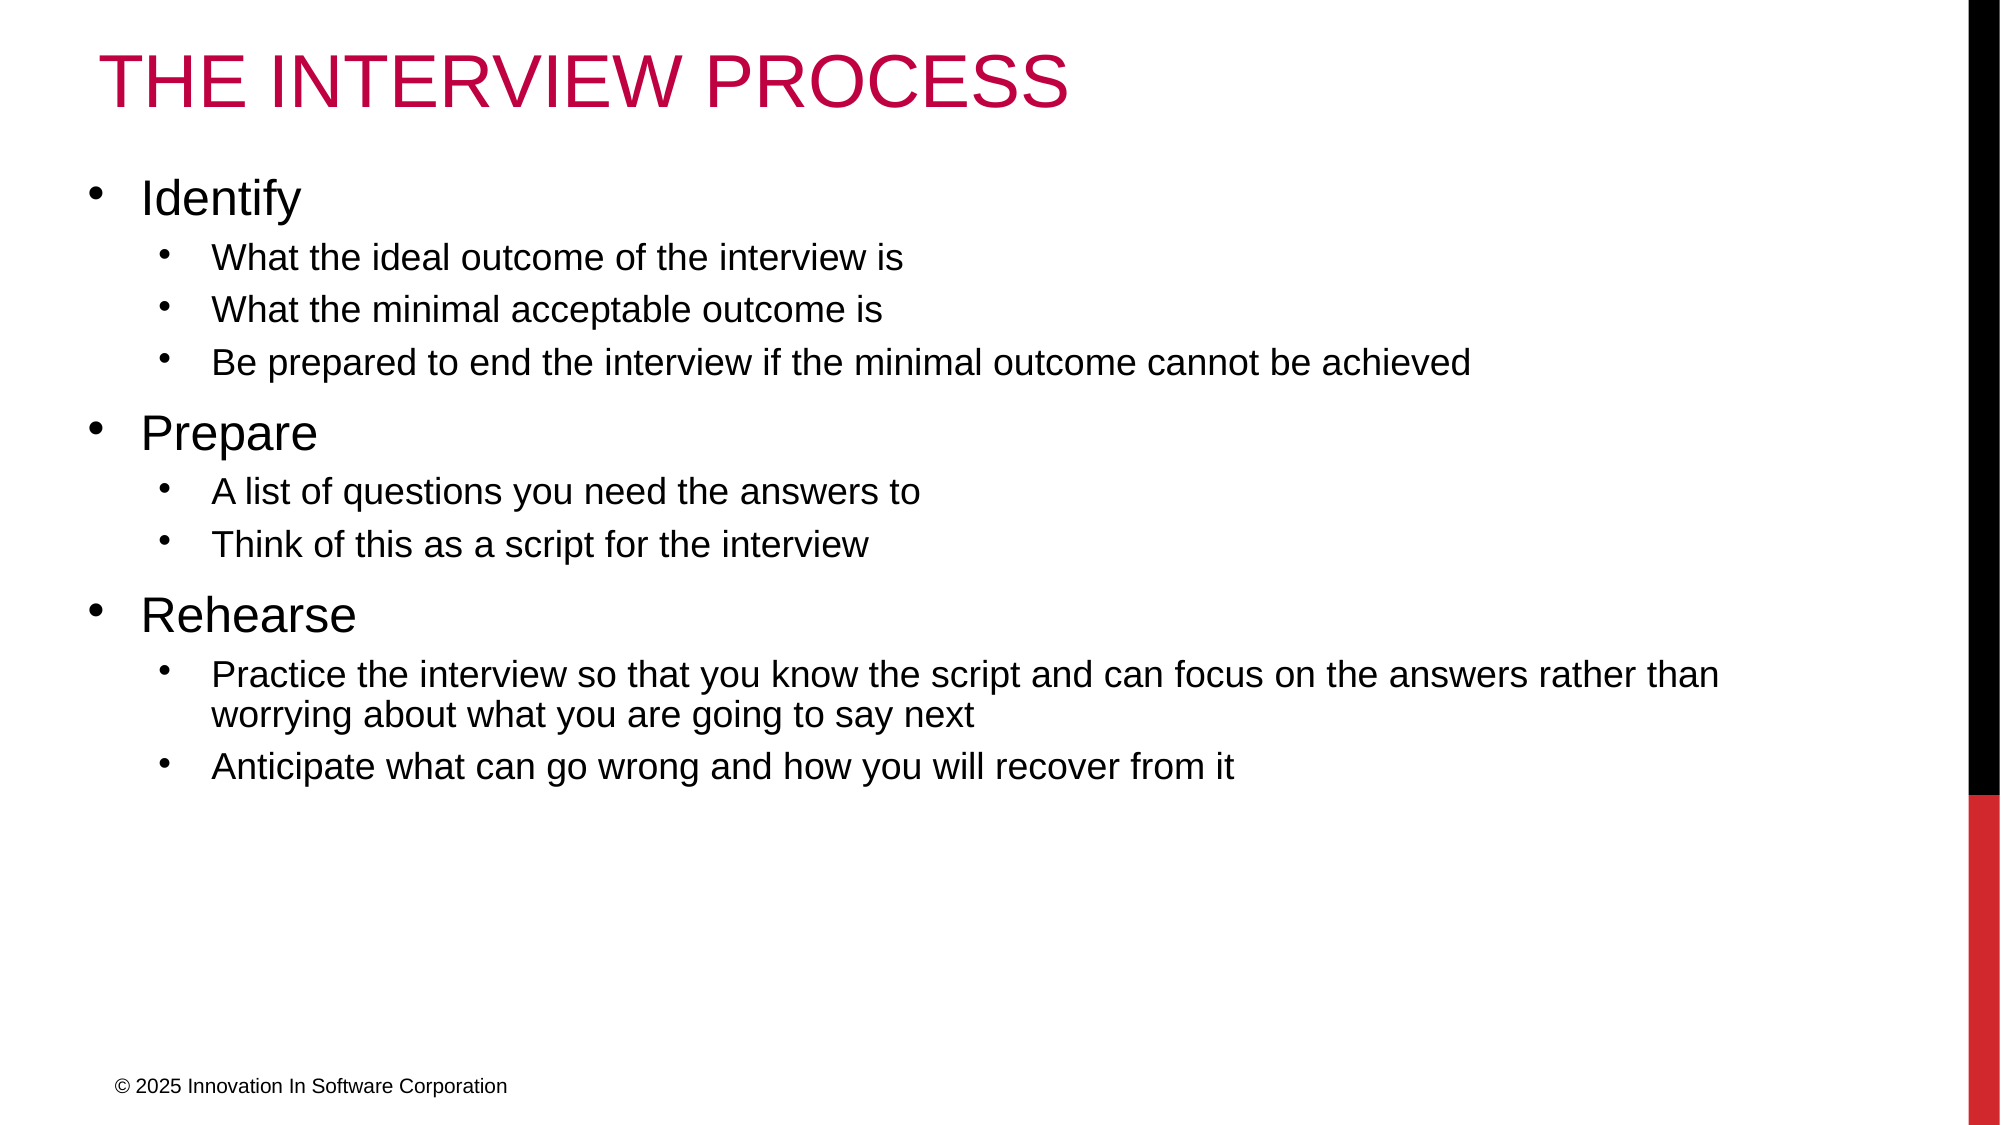

# The interview process
Identify
What the ideal outcome of the interview is
What the minimal acceptable outcome is
Be prepared to end the interview if the minimal outcome cannot be achieved
Prepare
A list of questions you need the answers to
Think of this as a script for the interview
Rehearse
Practice the interview so that you know the script and can focus on the answers rather than worrying about what you are going to say next
Anticipate what can go wrong and how you will recover from it
© 2025 Innovation In Software Corporation